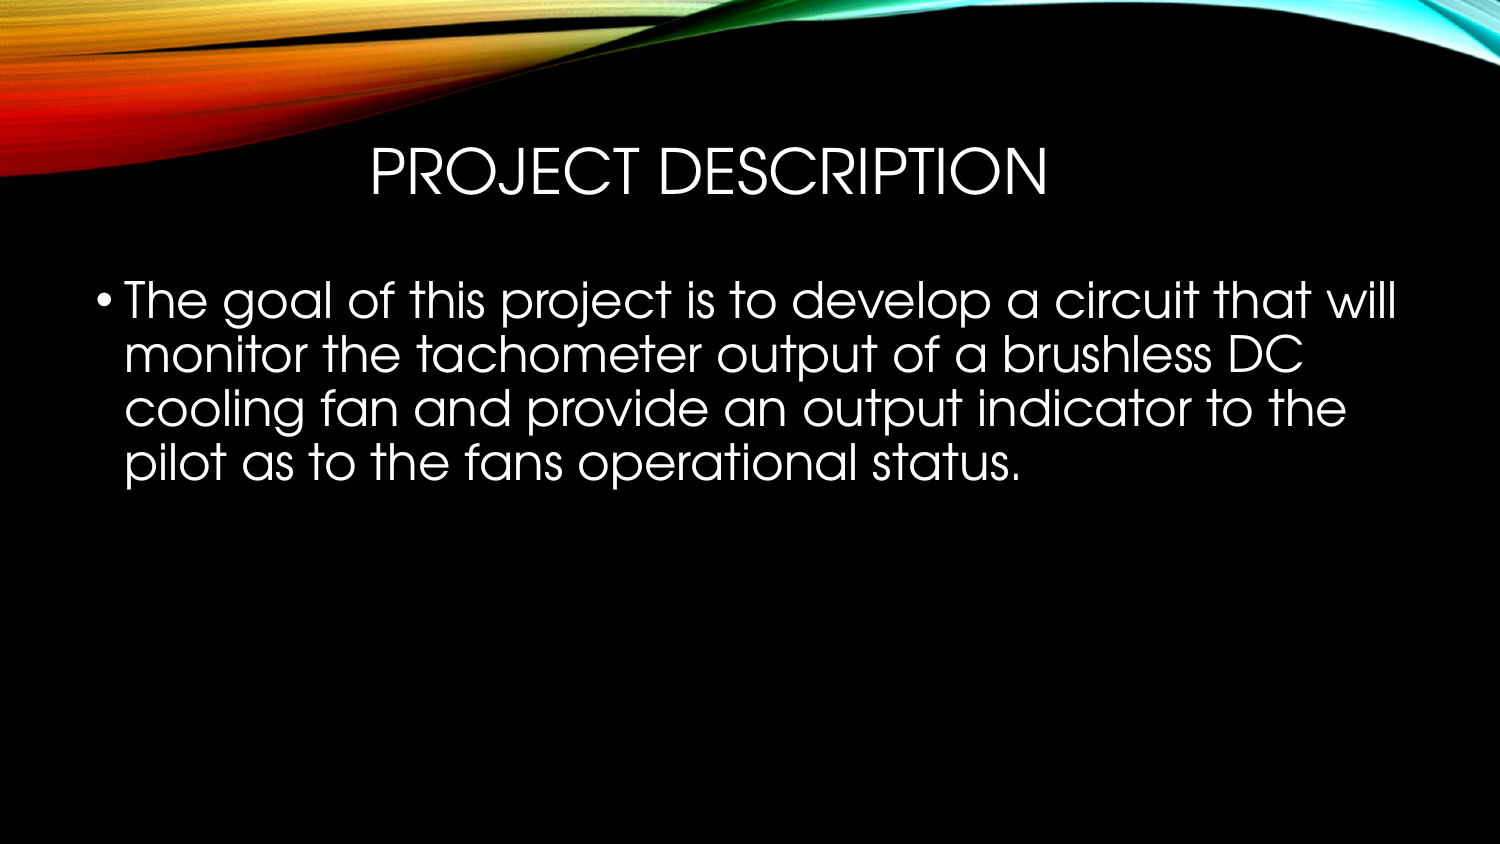

# PROJECT DESCRIPTION
The goal of this project is to develop a circuit that will monitor the tachometer output of a brushless DC cooling fan and provide an output indicator to the pilot as to the fans operational status.